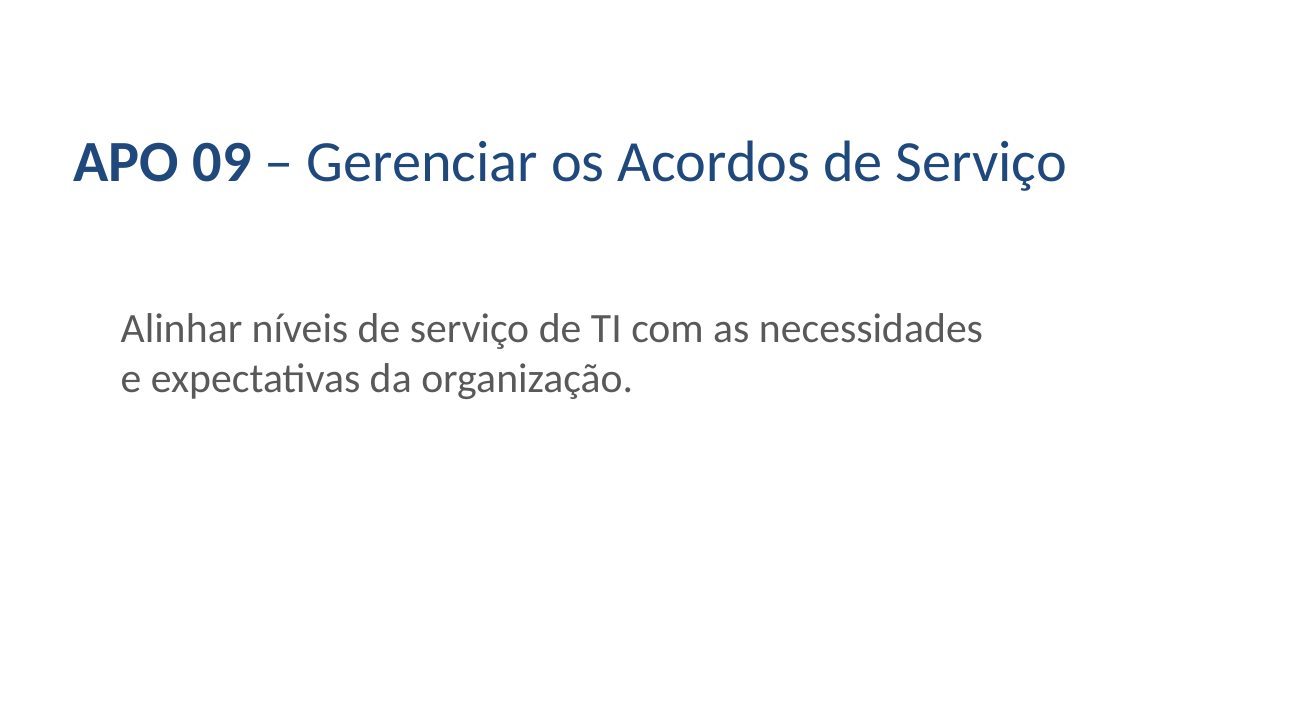

APO 09 – Gerenciar os Acordos de Serviço
Alinhar níveis de serviço de TI com as necessidades e expectativas da organização.